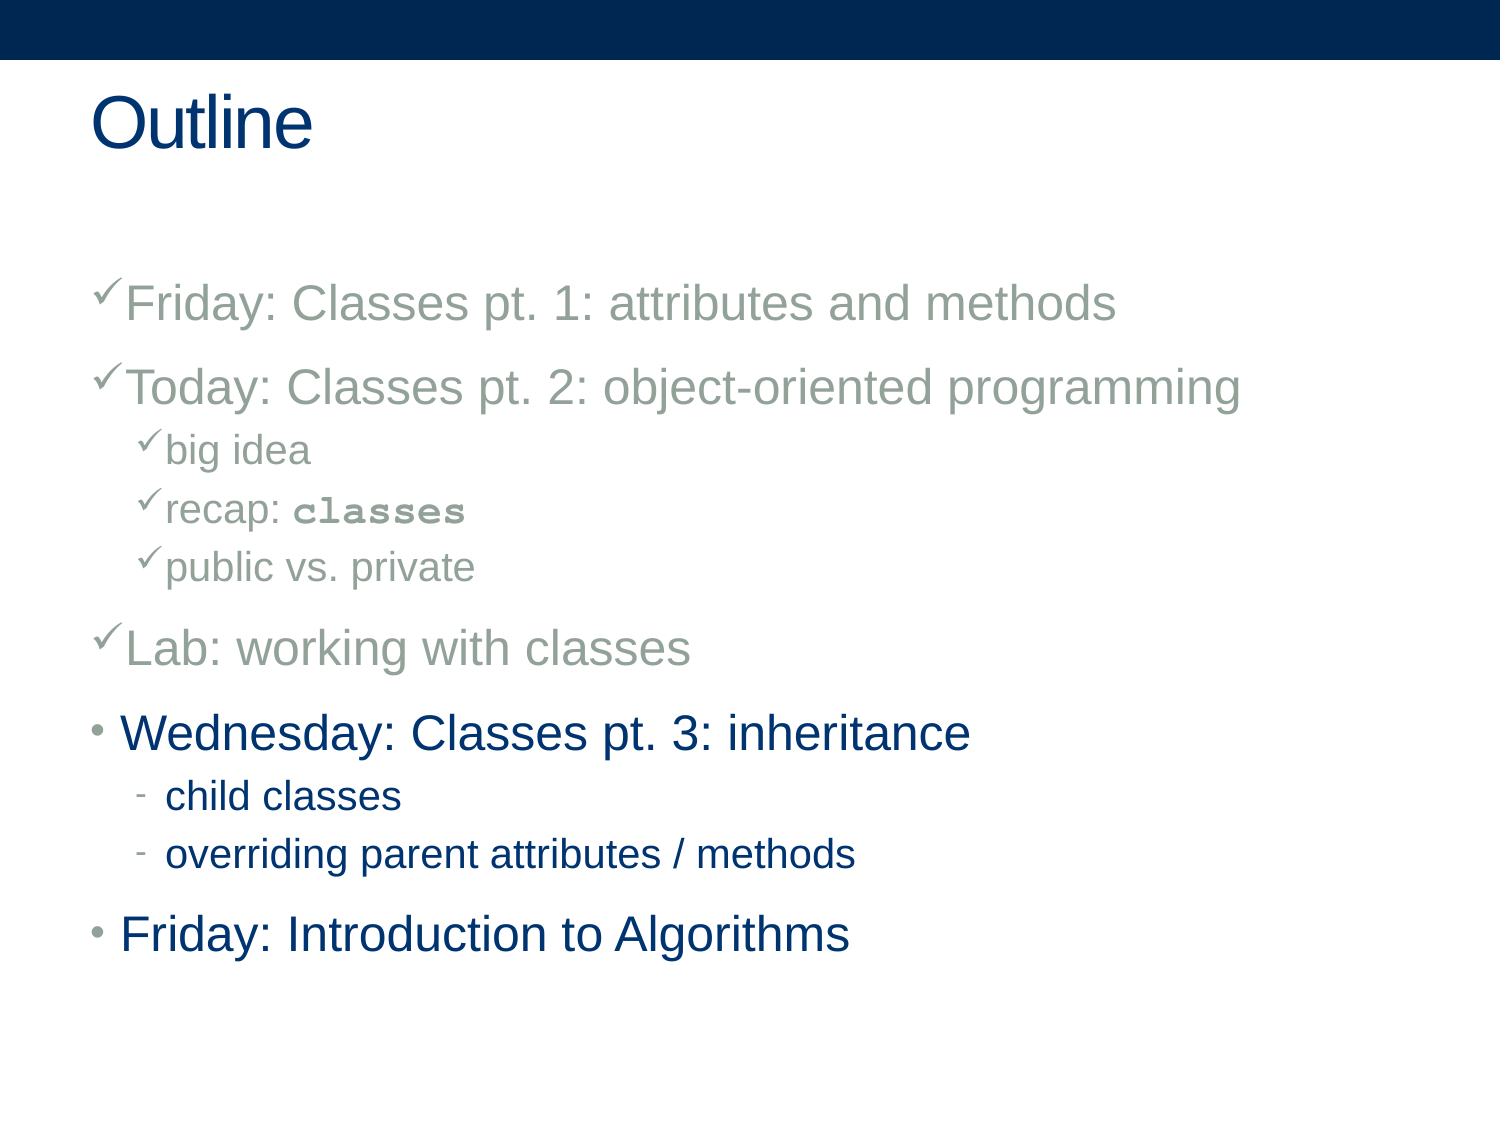

# Outline
Friday: Classes pt. 1: attributes and methods
Today: Classes pt. 2: object-oriented programming
big idea
recap: classes
public vs. private
Lab: working with classes
Wednesday: Classes pt. 3: inheritance
child classes
overriding parent attributes / methods
Friday: Introduction to Algorithms